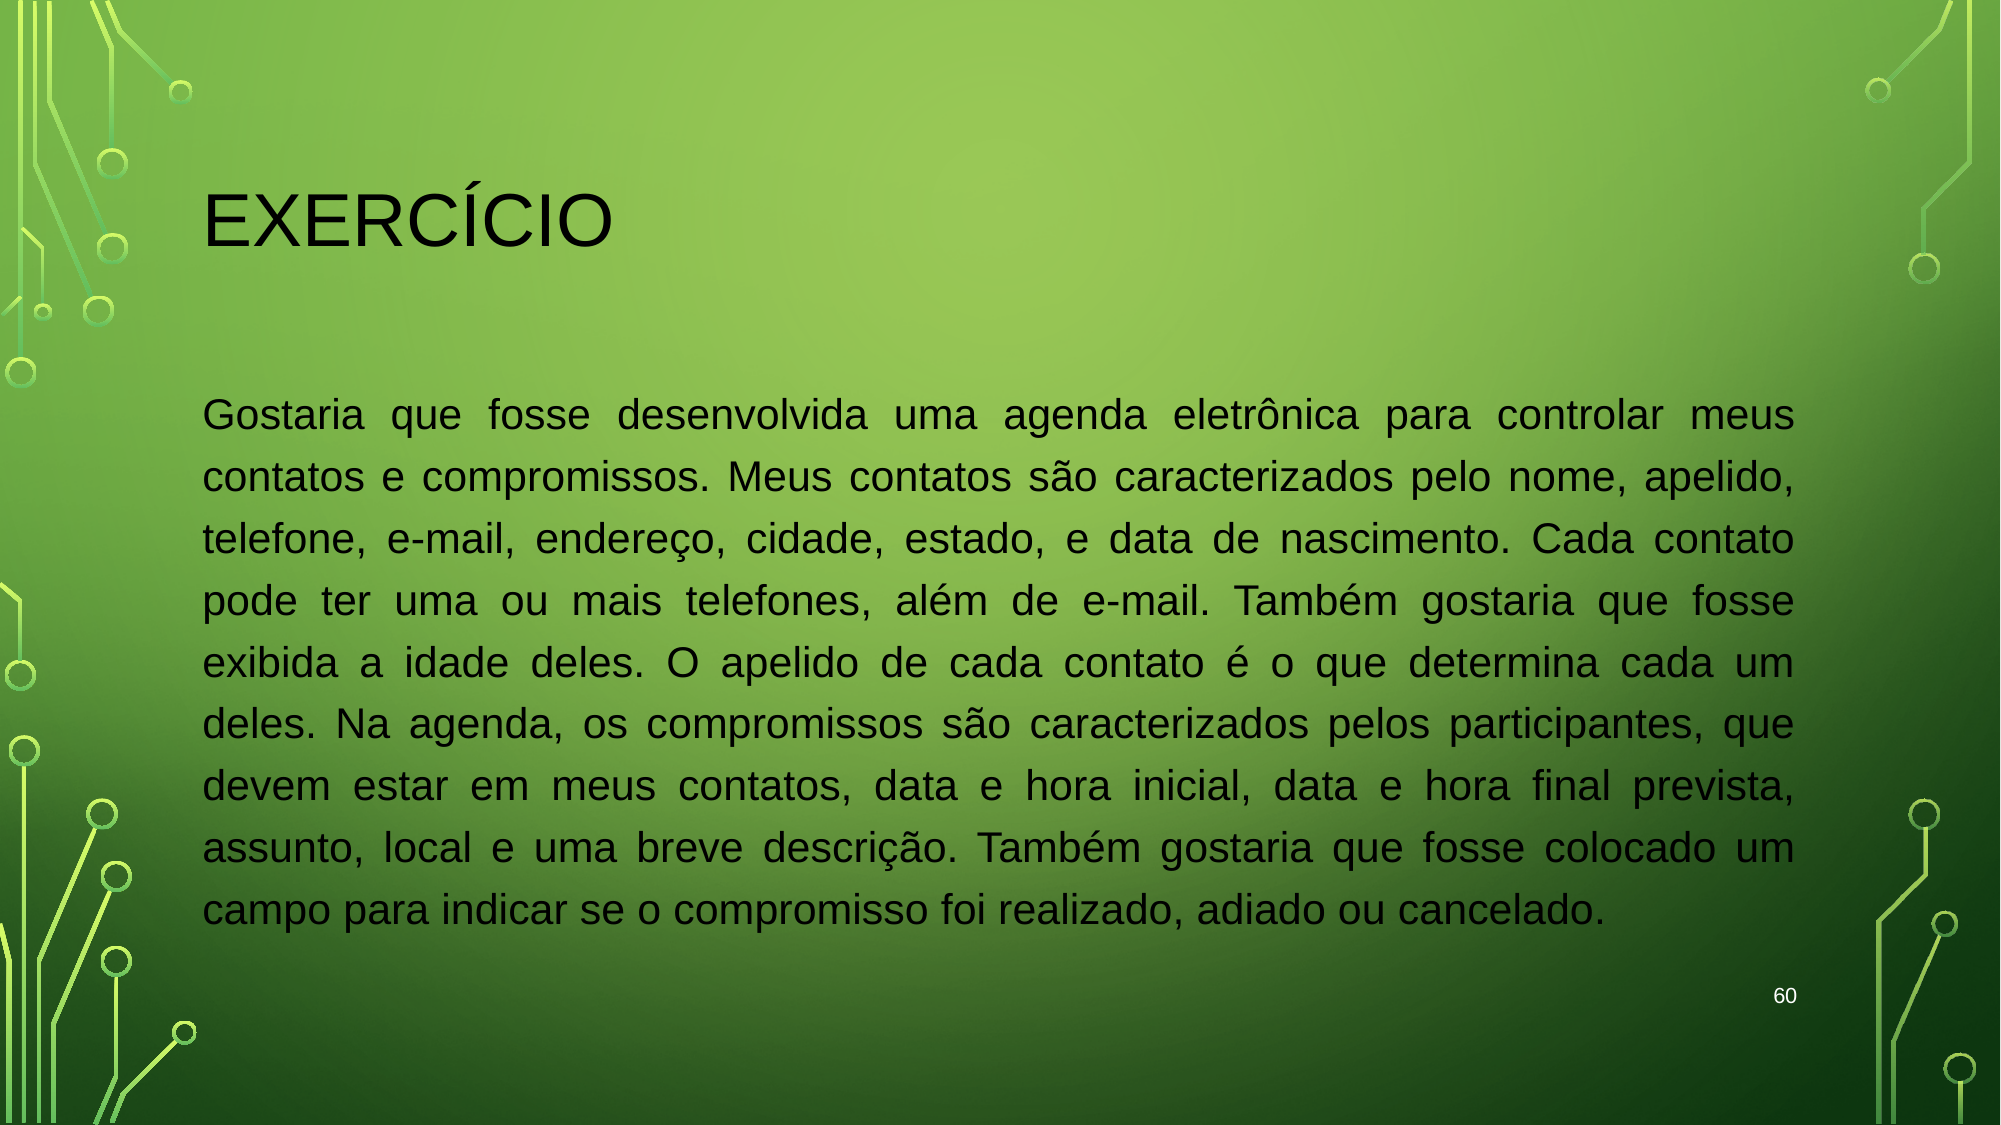

# EXERCÍCIO
Gostaria que fosse desenvolvida uma agenda eletrônica para controlar meus contatos e compromissos. Meus contatos são caracterizados pelo nome, apelido, telefone, e-mail, endereço, cidade, estado, e data de nascimento. Cada contato pode ter uma ou mais telefones, além de e-mail. Também gostaria que fosse exibida a idade deles. O apelido de cada contato é o que determina cada um deles. Na agenda, os compromissos são caracterizados pelos participantes, que devem estar em meus contatos, data e hora inicial, data e hora final prevista, assunto, local e uma breve descrição. Também gostaria que fosse colocado um campo para indicar se o compromisso foi realizado, adiado ou cancelado.
60